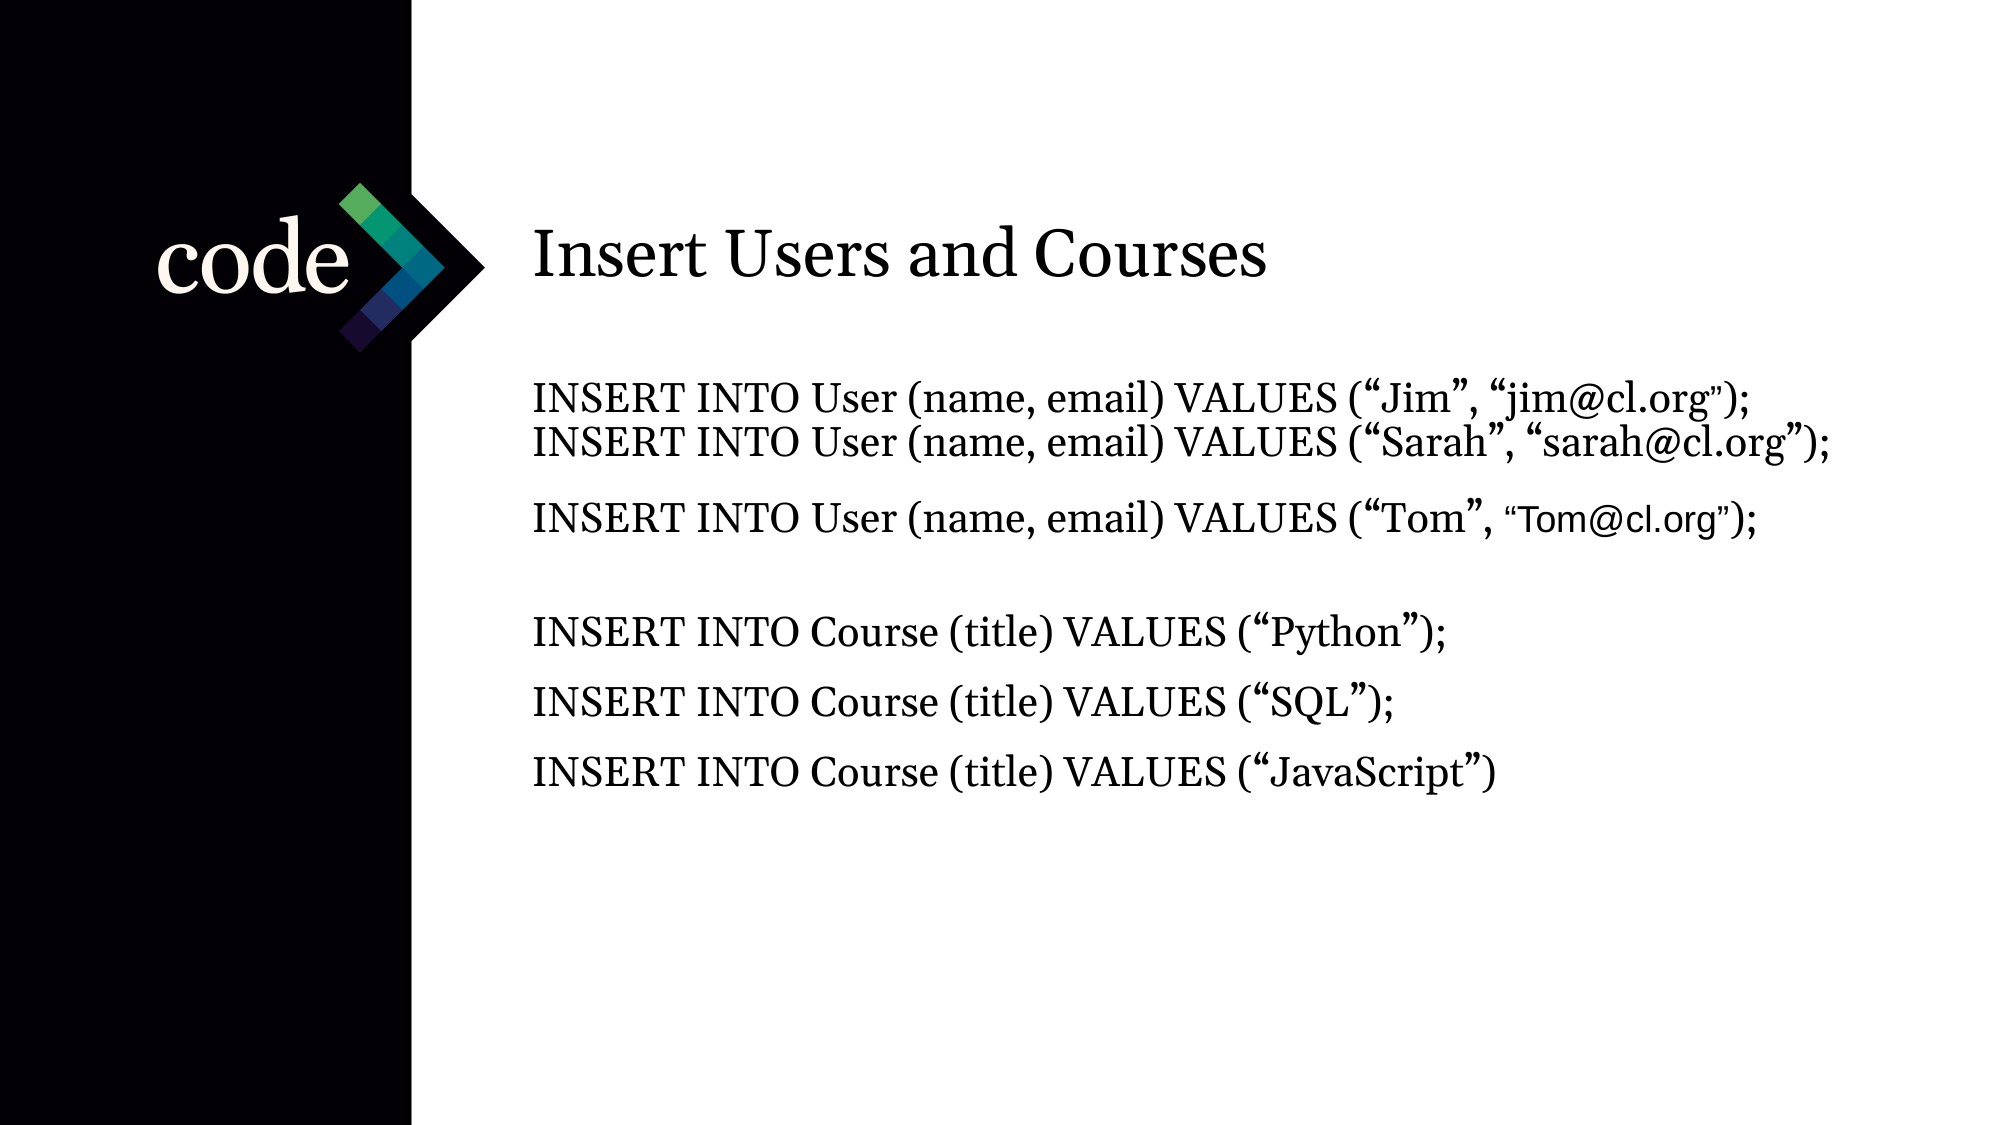

Insert Users and Courses
INSERT INTO User (name, email) VALUES (“Jim”, “jim@cl.org”);
INSERT INTO User (name, email) VALUES (“Sarah”, “sarah@cl.org”);
INSERT INTO User (name, email) VALUES (“Tom”, “Tom@cl.org”);

INSERT INTO Course (title) VALUES (“Python”);
INSERT INTO Course (title) VALUES (“SQL”);
INSERT INTO Course (title) VALUES (“JavaScript”)